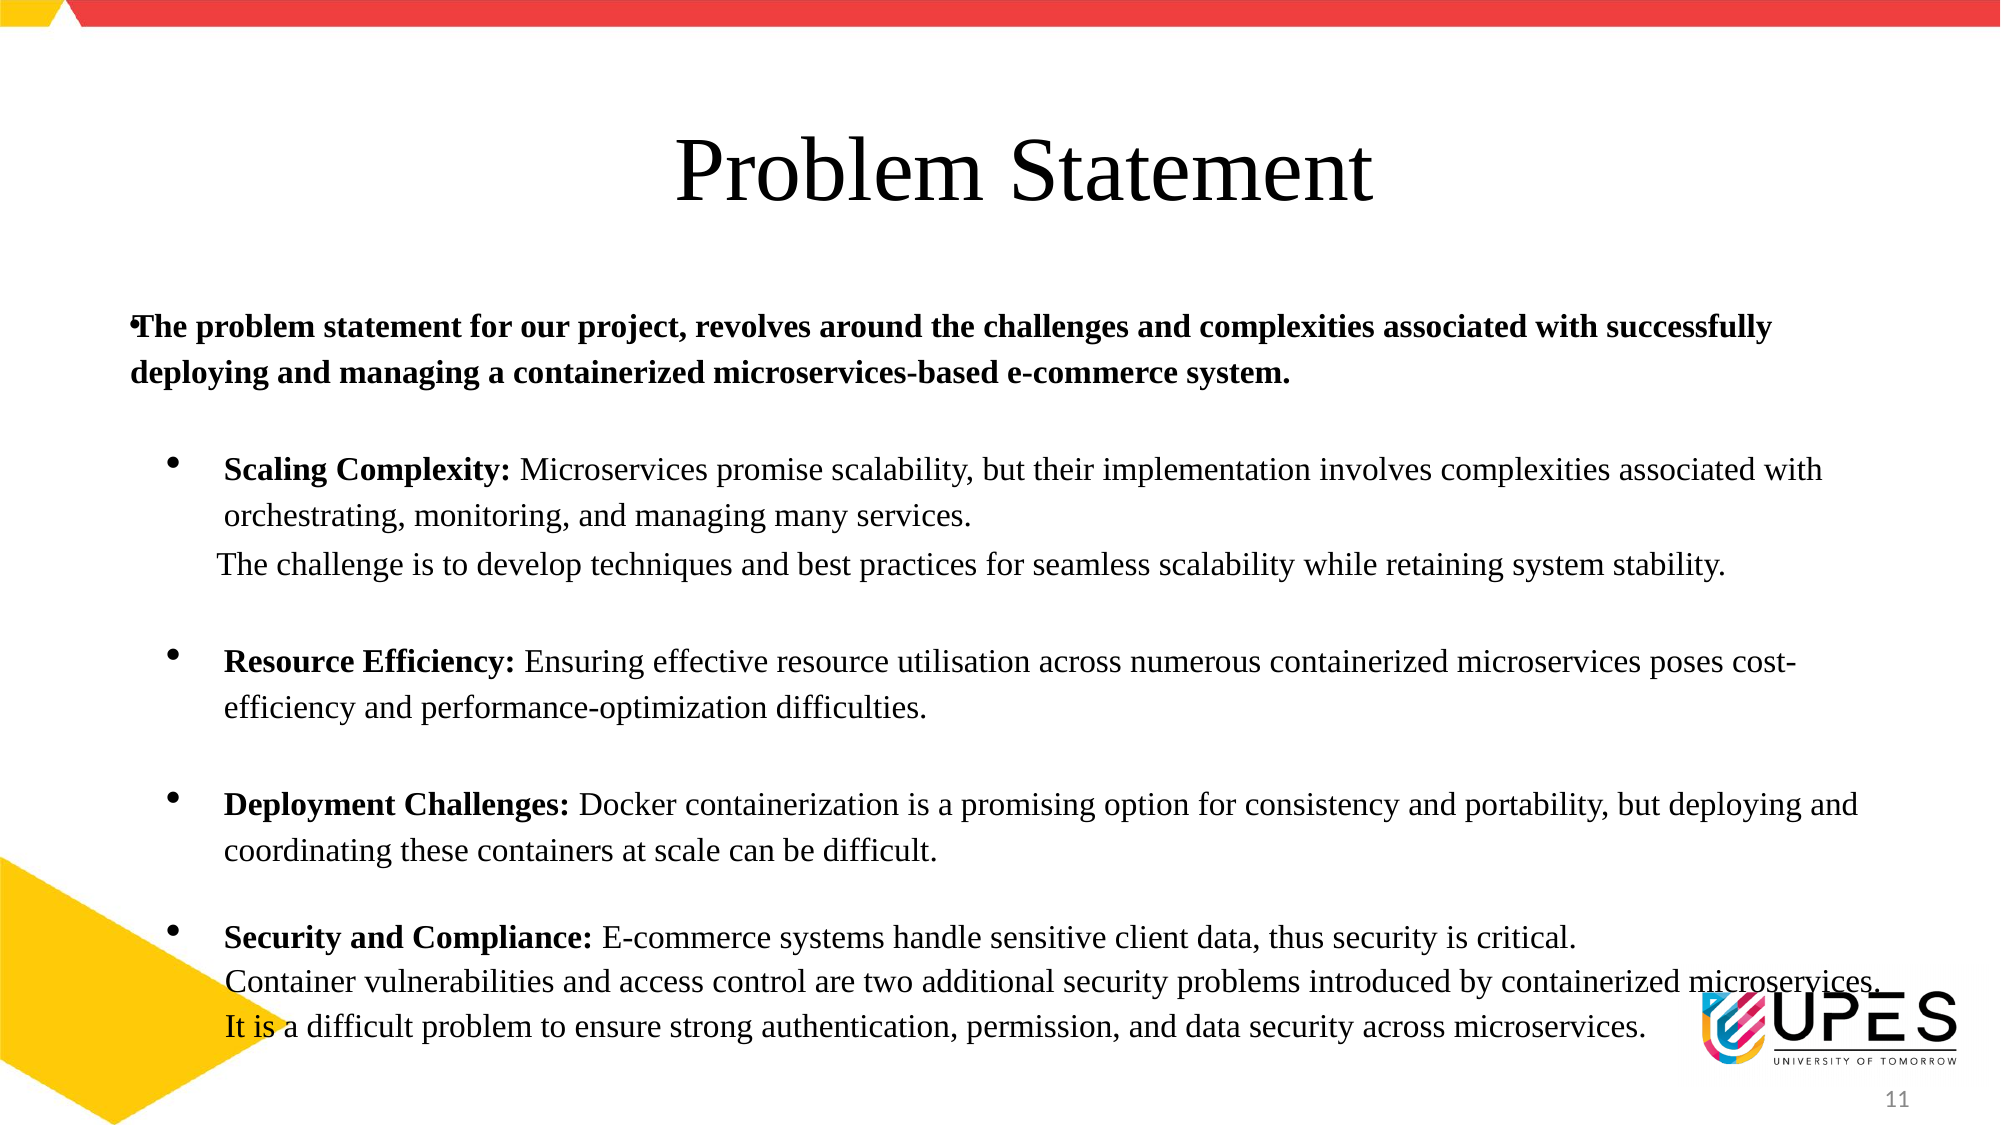

# Problem Statement
The problem statement for our project, revolves around the challenges and complexities associated with successfully deploying and managing a containerized microservices-based e-commerce system.

Scaling Complexity: Microservices promise scalability, but their implementation involves complexities associated with orchestrating, monitoring, and managing many services.
The challenge is to develop techniques and best practices for seamless scalability while retaining system stability.

Resource Efficiency: Ensuring effective resource utilisation across numerous containerized microservices poses cost-efficiency and performance-optimization difficulties.

Deployment Challenges: Docker containerization is a promising option for consistency and portability, but deploying and coordinating these containers at scale can be difficult.

Security and Compliance: E-commerce systems handle sensitive client data, thus security is critical.
 Container vulnerabilities and access control are two additional security problems introduced by containerized microservices.
 It is a difficult problem to ensure strong authentication, permission, and data security across microservices.